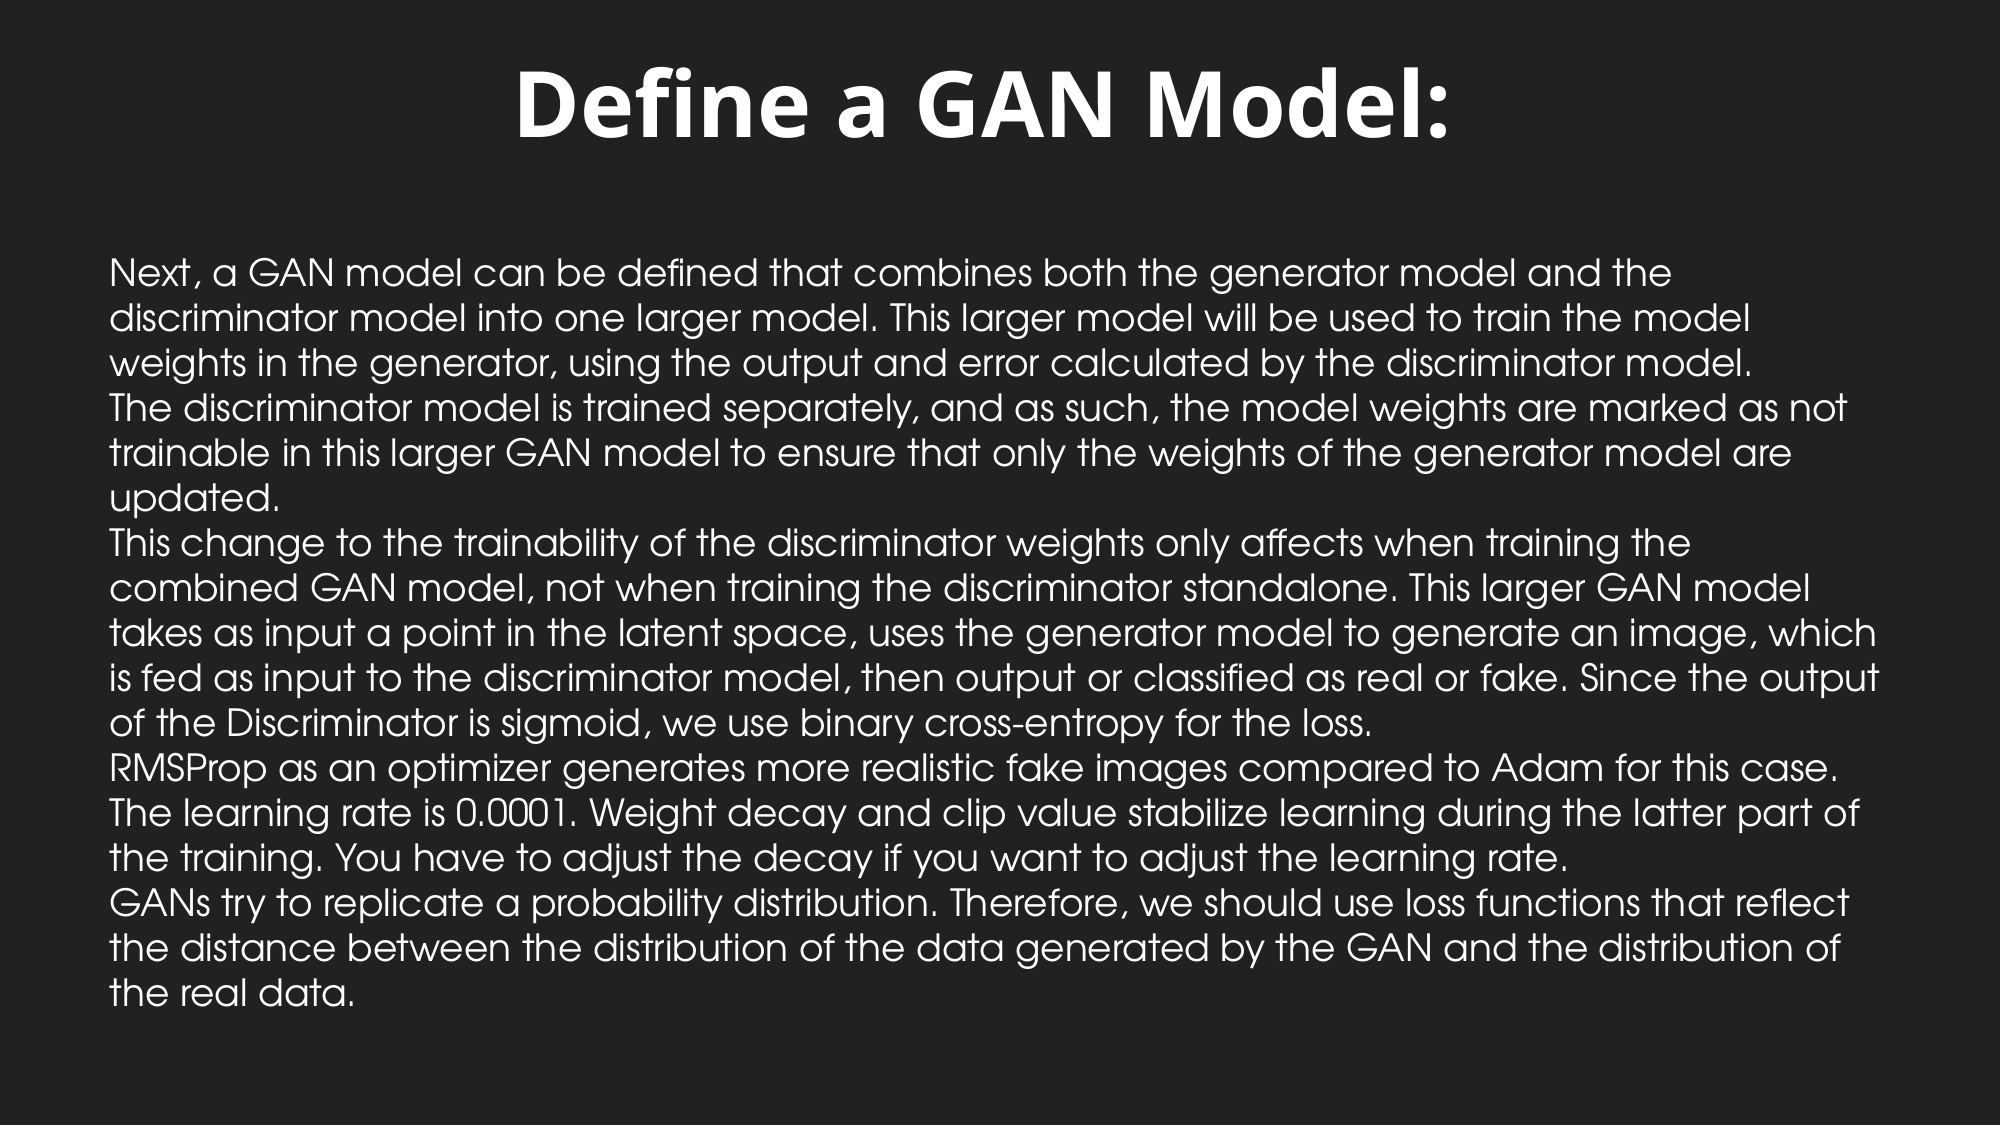

Define a GAN Model:
Next, a GAN model can be defined that combines both the generator model and the discriminator model into one larger model. This larger model will be used to train the model weights in the generator, using the output and error calculated by the discriminator model.
The discriminator model is trained separately, and as such, the model weights are marked as not trainable in this larger GAN model to ensure that only the weights of the generator model are updated.
This change to the trainability of the discriminator weights only affects when training the combined GAN model, not when training the discriminator standalone. This larger GAN model takes as input a point in the latent space, uses the generator model to generate an image, which is fed as input to the discriminator model, then output or classified as real or fake. Since the output of the Discriminator is sigmoid, we use binary cross-entropy for the loss.
RMSProp as an optimizer generates more realistic fake images compared to Adam for this case. The learning rate is 0.0001. Weight decay and clip value stabilize learning during the latter part of the training. You have to adjust the decay if you want to adjust the learning rate.
GANs try to replicate a probability distribution. Therefore, we should use loss functions that reflect the distance between the distribution of the data generated by the GAN and the distribution of the real data.